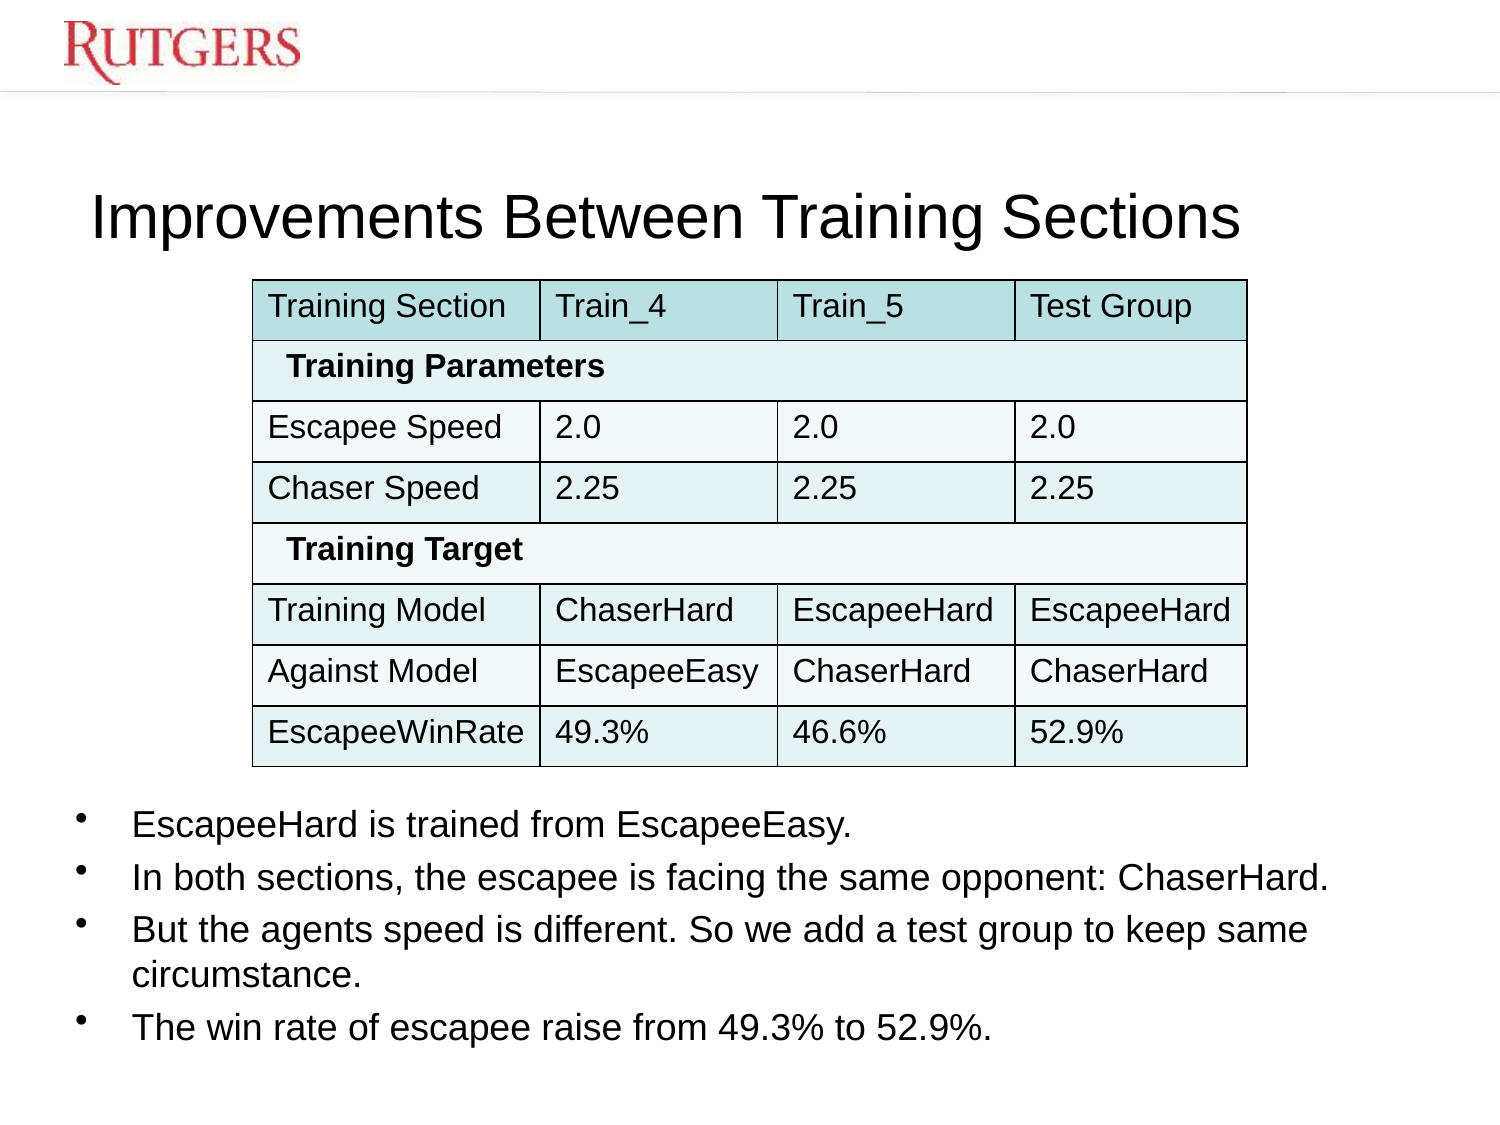

# Improvements Between Training Sections
| Training Section | Train\_4 | Train\_5 | Test Group |
| --- | --- | --- | --- |
| Training Parameters |  |  |  |
| Escapee Speed | 2.0 | 2.0 | 2.0 |
| Chaser Speed | 2.25 | 2.25 | 2.25 |
| Training Target |  |  |  |
| Training Model | ChaserHard | EscapeeHard | EscapeeHard |
| Against Model | EscapeeEasy | ChaserHard | ChaserHard |
| EscapeeWinRate | 49.3% | 46.6% | 52.9% |
EscapeeHard is trained from EscapeeEasy.
In both sections, the escapee is facing the same opponent: ChaserHard.
But the agents speed is different. So we add a test group to keep same circumstance.
The win rate of escapee raise from 49.3% to 52.9%.